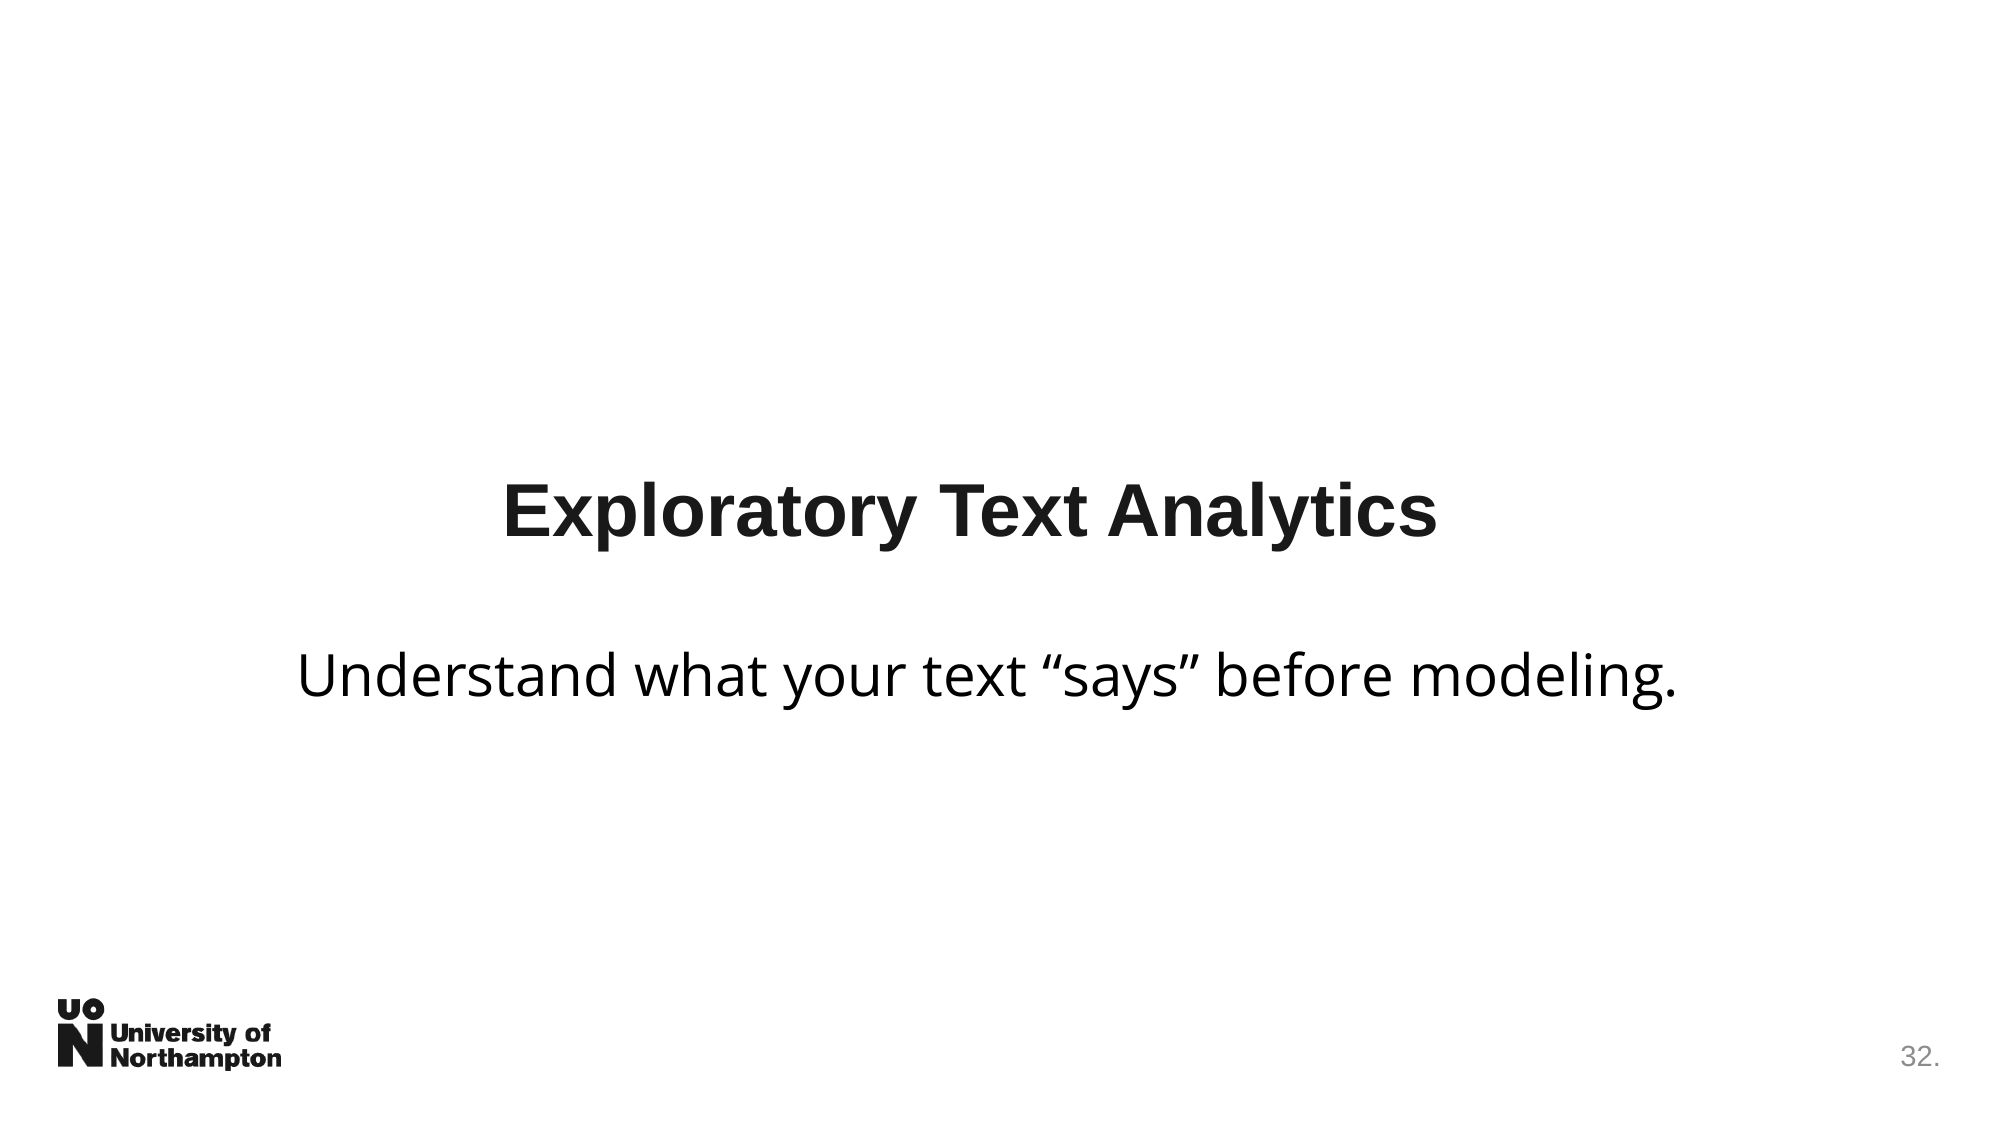

# Exploratory Text Analytics
Understand what your text “says” before modeling.
32.